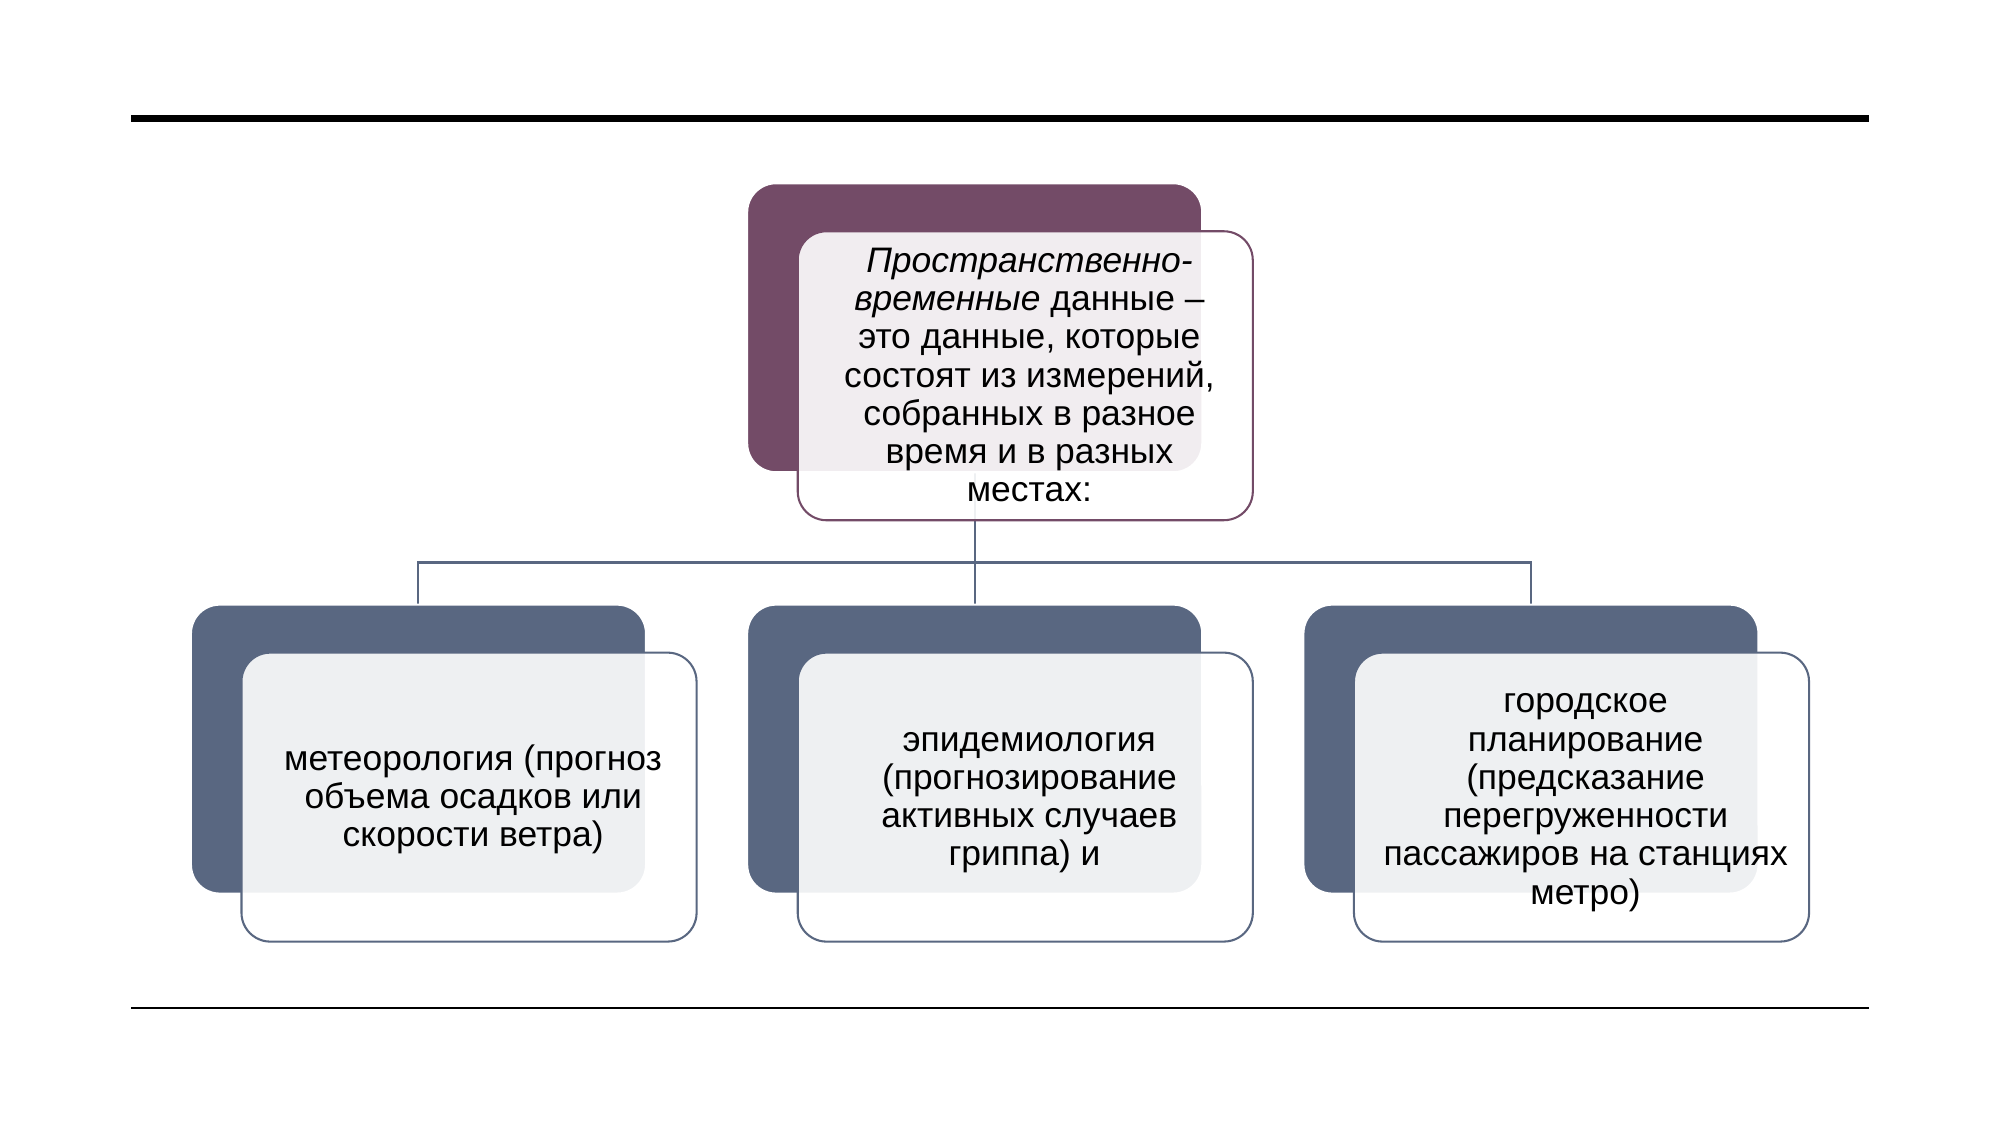

Пространственно-временные данные – это данные, которые состоят из измерений, собранных в разное время и в разных местах:
метеорология (прогноз объема осадков или скорости ветра)
эпидемиология (прогнозирование активных случаев гриппа) и
городское планирование (предсказание перегруженности пассажиров на станциях метро)